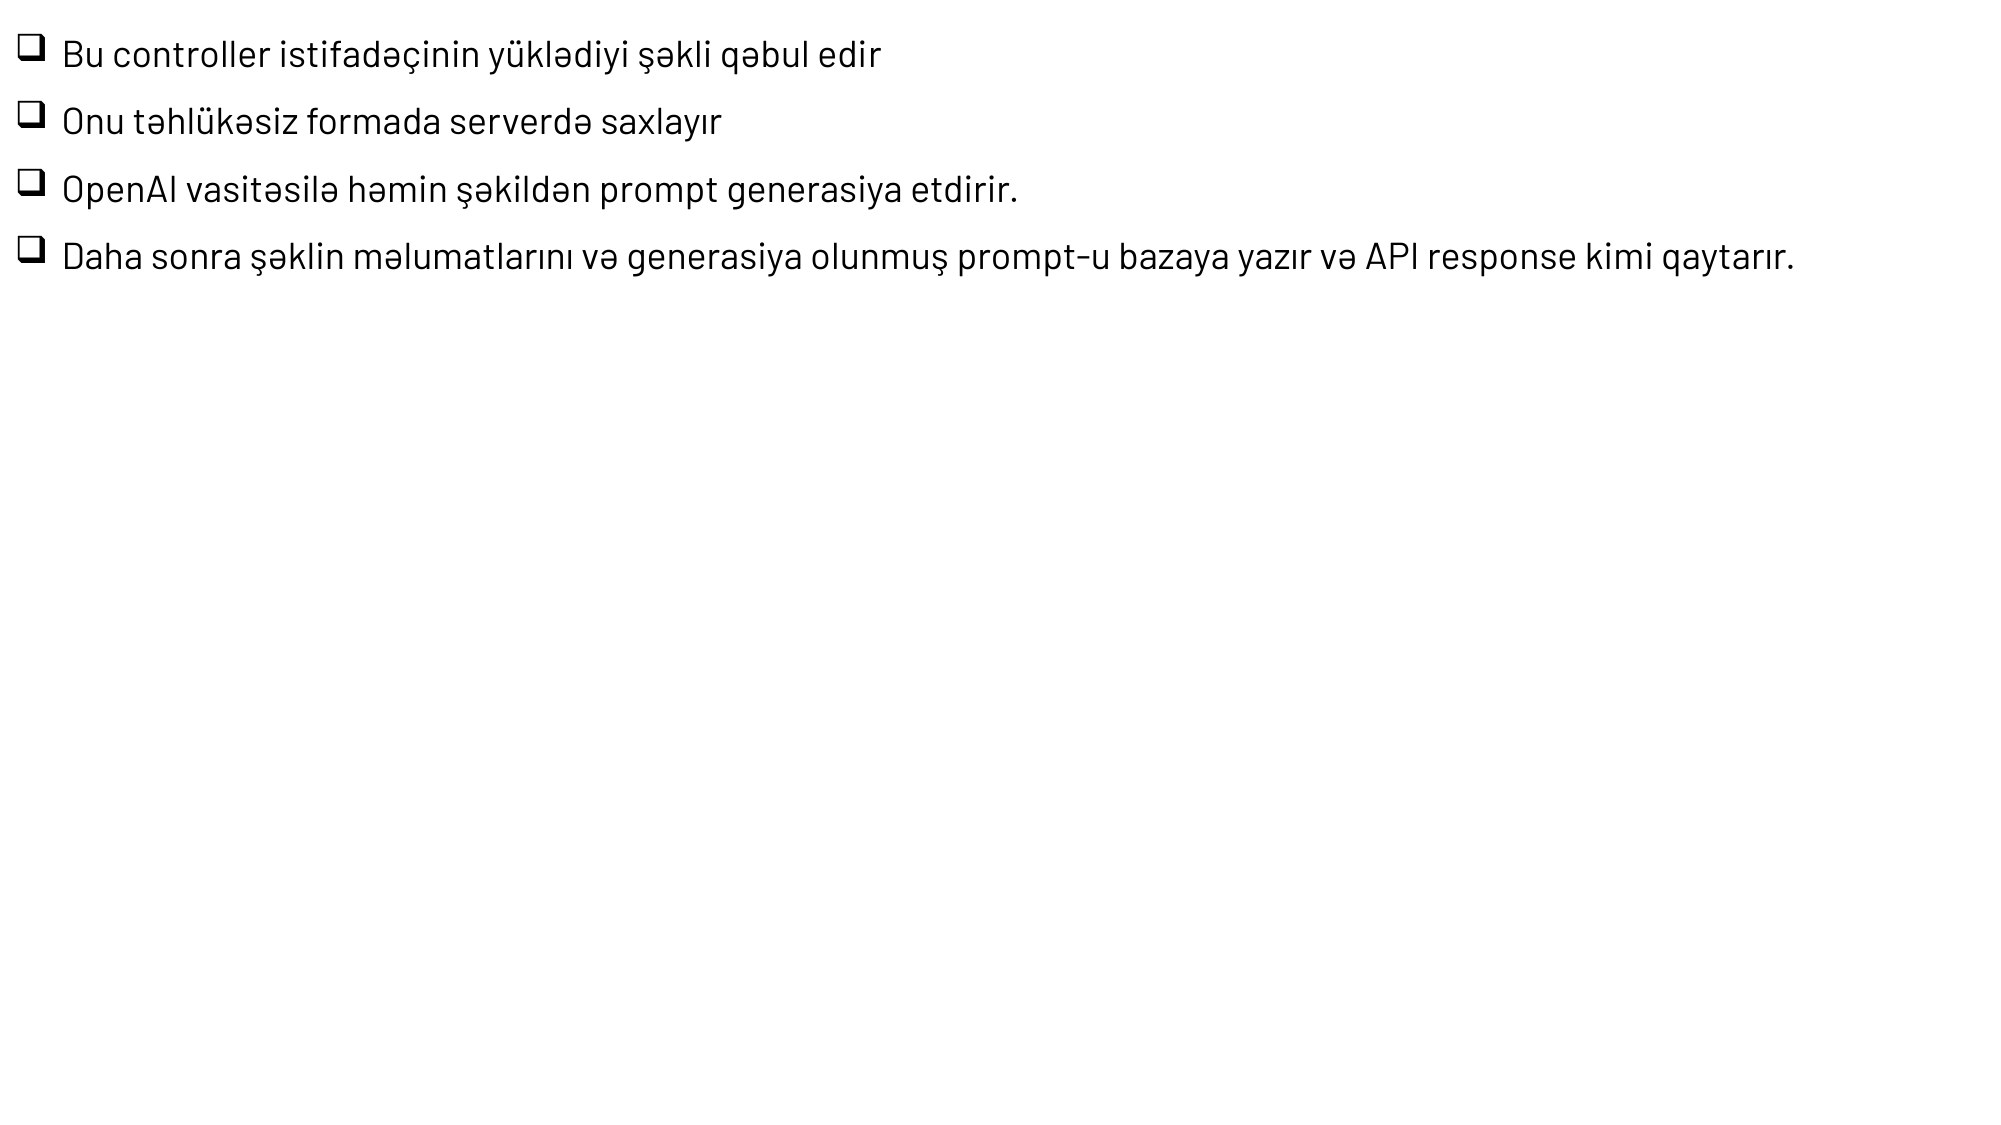

Bu controller istifadəçinin yüklədiyi şəkli qəbul edir
Onu təhlükəsiz formada serverdə saxlayır
OpenAI vasitəsilə həmin şəkildən prompt generasiya etdirir.
Daha sonra şəklin məlumatlarını və generasiya olunmuş prompt-u bazaya yazır və API response kimi qaytarır.